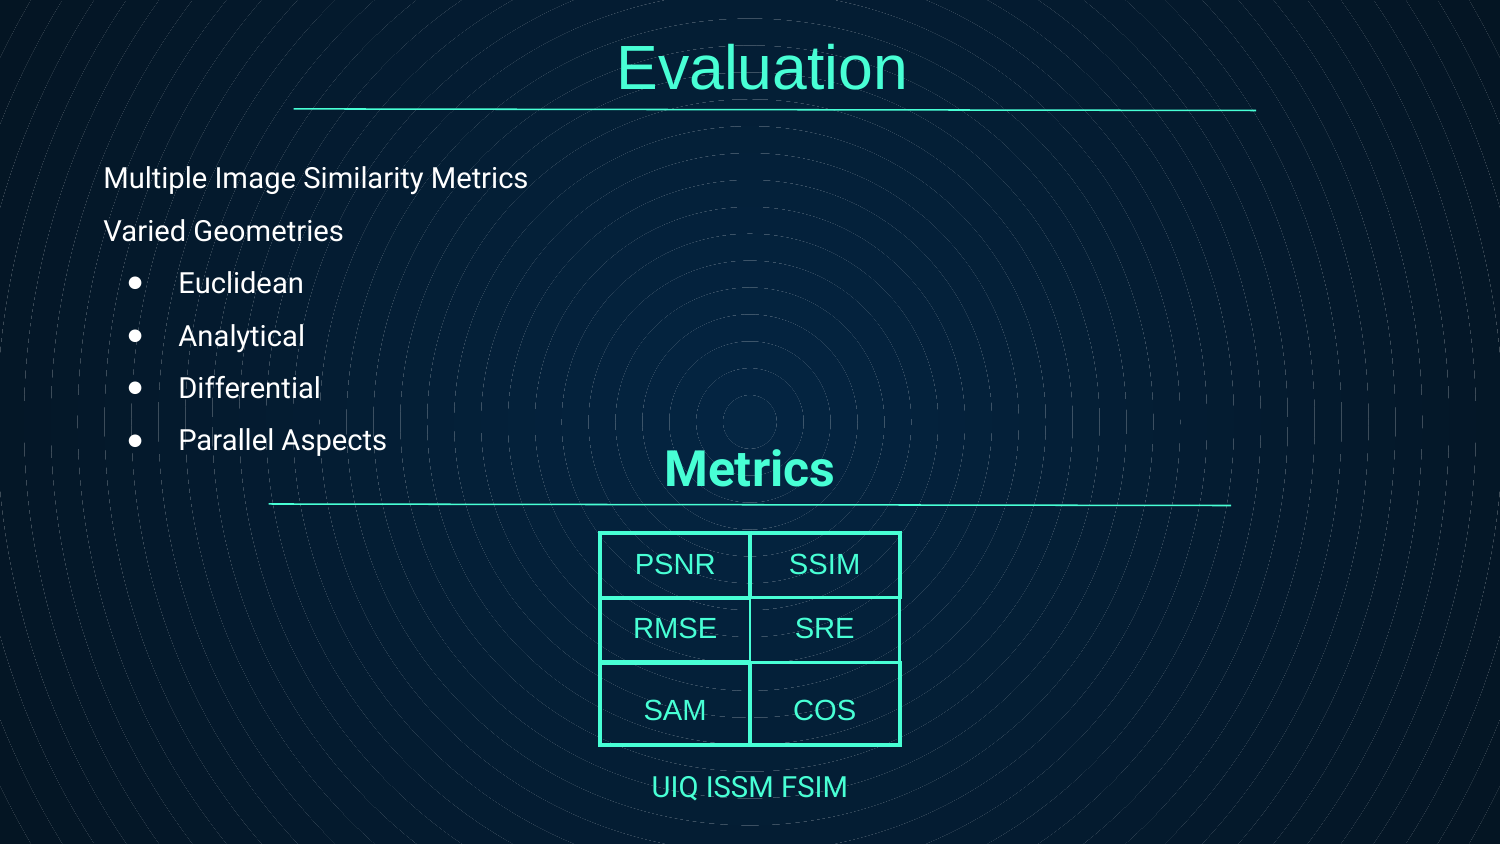

# Evaluation
Multiple Image Similarity Metrics
Varied Geometries
Euclidean
Analytical
Differential
Parallel Aspects
Metrics
| PSNR | SSIM |
| --- | --- |
| RMSE | SRE |
| SAM | COS |
UIQ ISSM FSIM